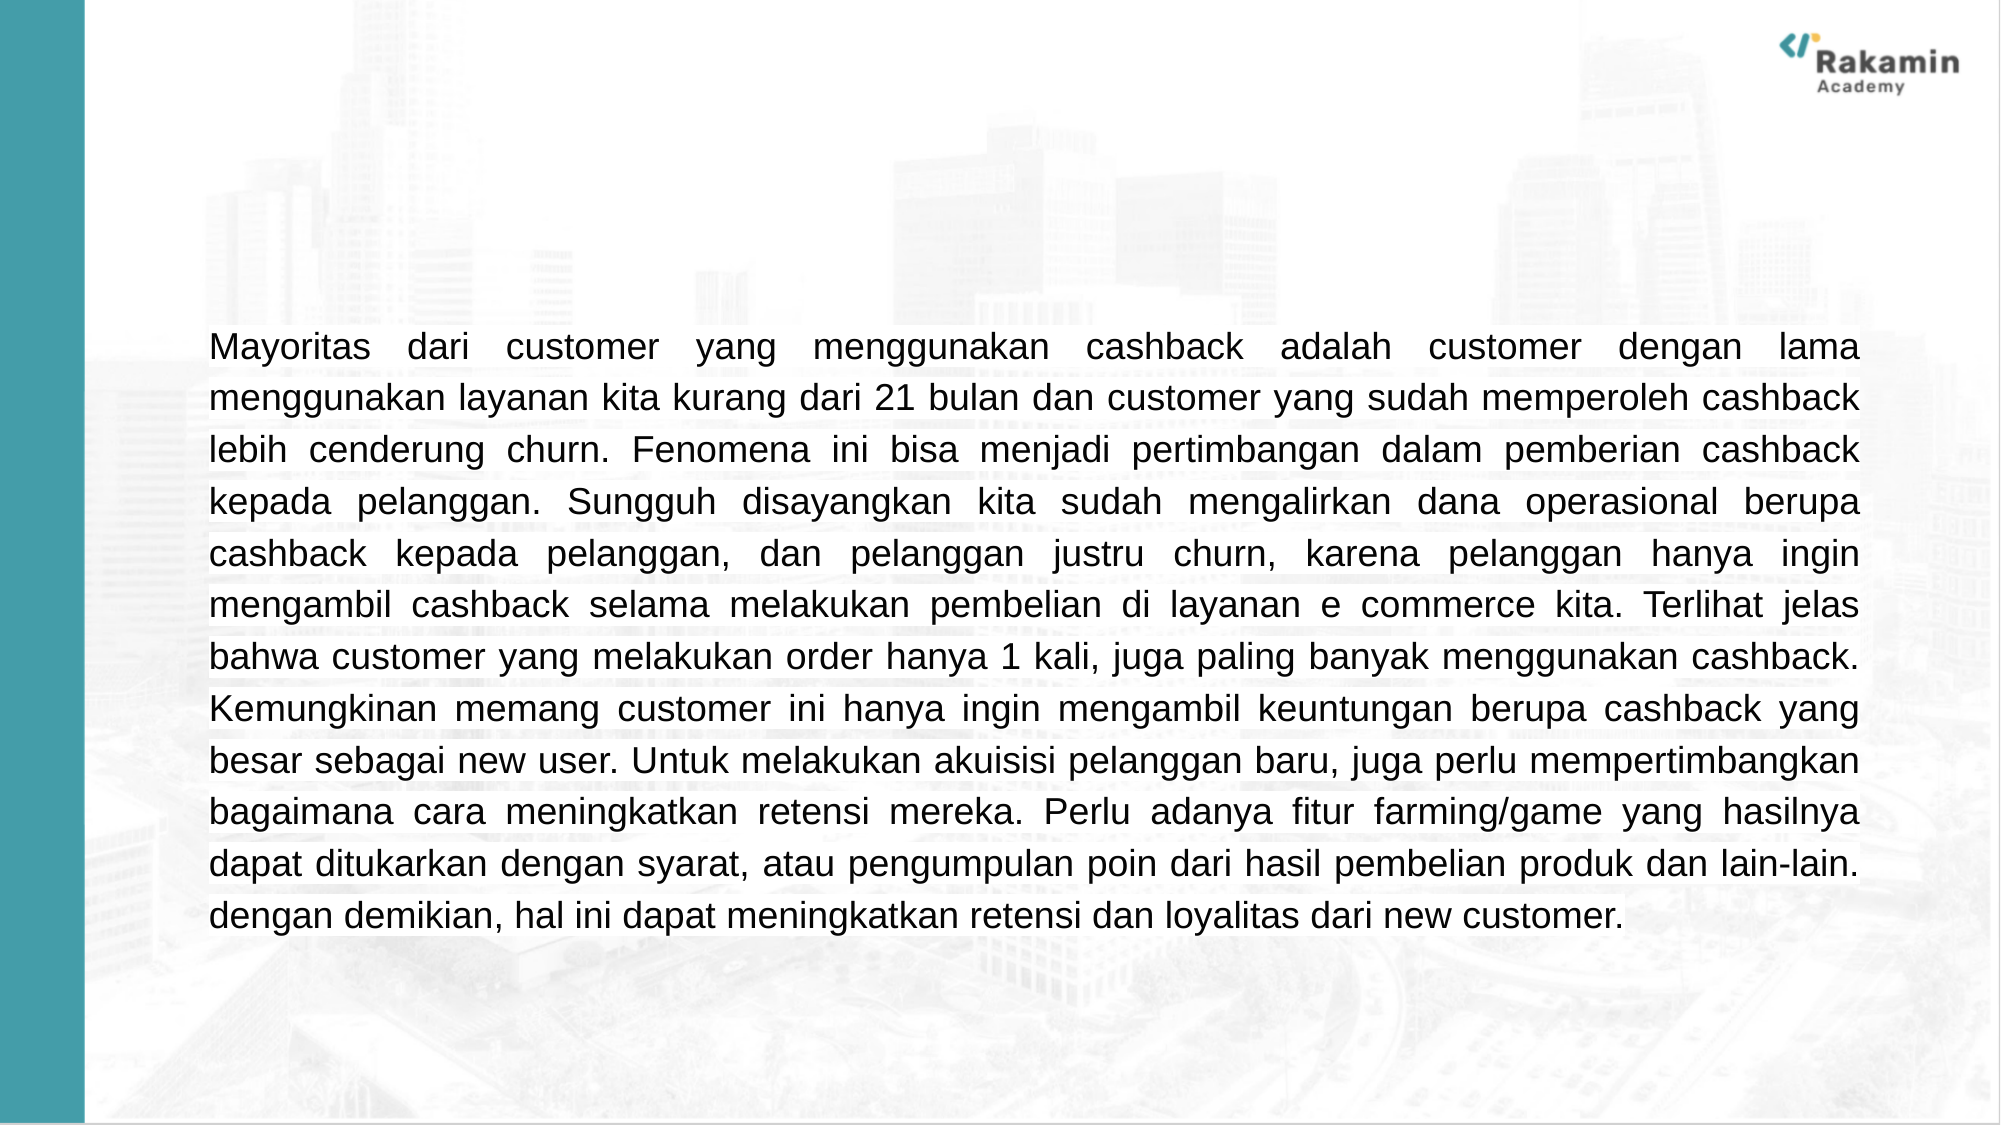

Mayoritas dari customer yang menggunakan cashback adalah customer dengan lama menggunakan layanan kita kurang dari 21 bulan dan customer yang sudah memperoleh cashback lebih cenderung churn. Fenomena ini bisa menjadi pertimbangan dalam pemberian cashback kepada pelanggan. Sungguh disayangkan kita sudah mengalirkan dana operasional berupa cashback kepada pelanggan, dan pelanggan justru churn, karena pelanggan hanya ingin mengambil cashback selama melakukan pembelian di layanan e commerce kita. Terlihat jelas bahwa customer yang melakukan order hanya 1 kali, juga paling banyak menggunakan cashback. Kemungkinan memang customer ini hanya ingin mengambil keuntungan berupa cashback yang besar sebagai new user. Untuk melakukan akuisisi pelanggan baru, juga perlu mempertimbangkan bagaimana cara meningkatkan retensi mereka. Perlu adanya fitur farming/game yang hasilnya dapat ditukarkan dengan syarat, atau pengumpulan poin dari hasil pembelian produk dan lain-lain. dengan demikian, hal ini dapat meningkatkan retensi dan loyalitas dari new customer.